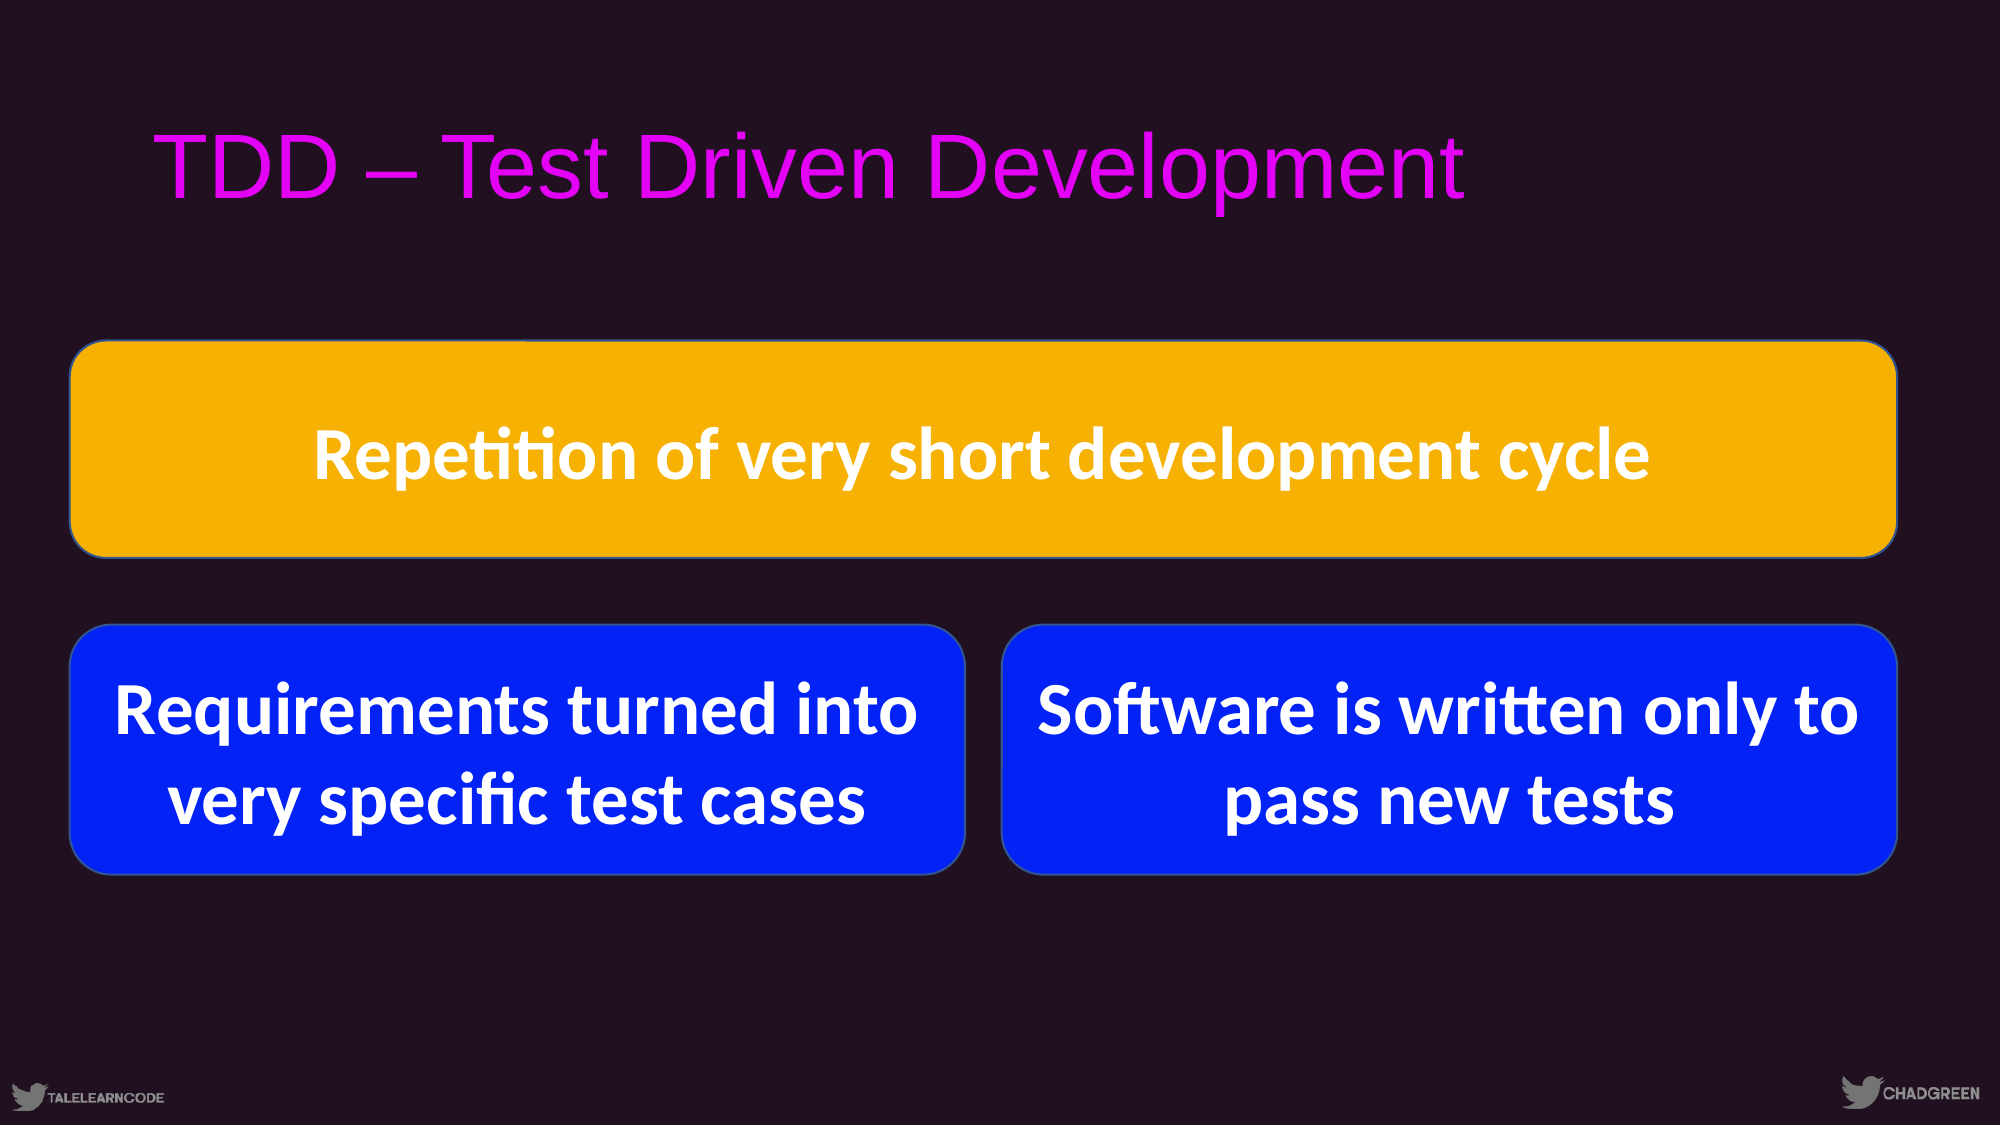

# TDD – Test Driven Development
Repetition of very short development cycle
Requirements turned into very specific test cases
Software is written only to pass new tests